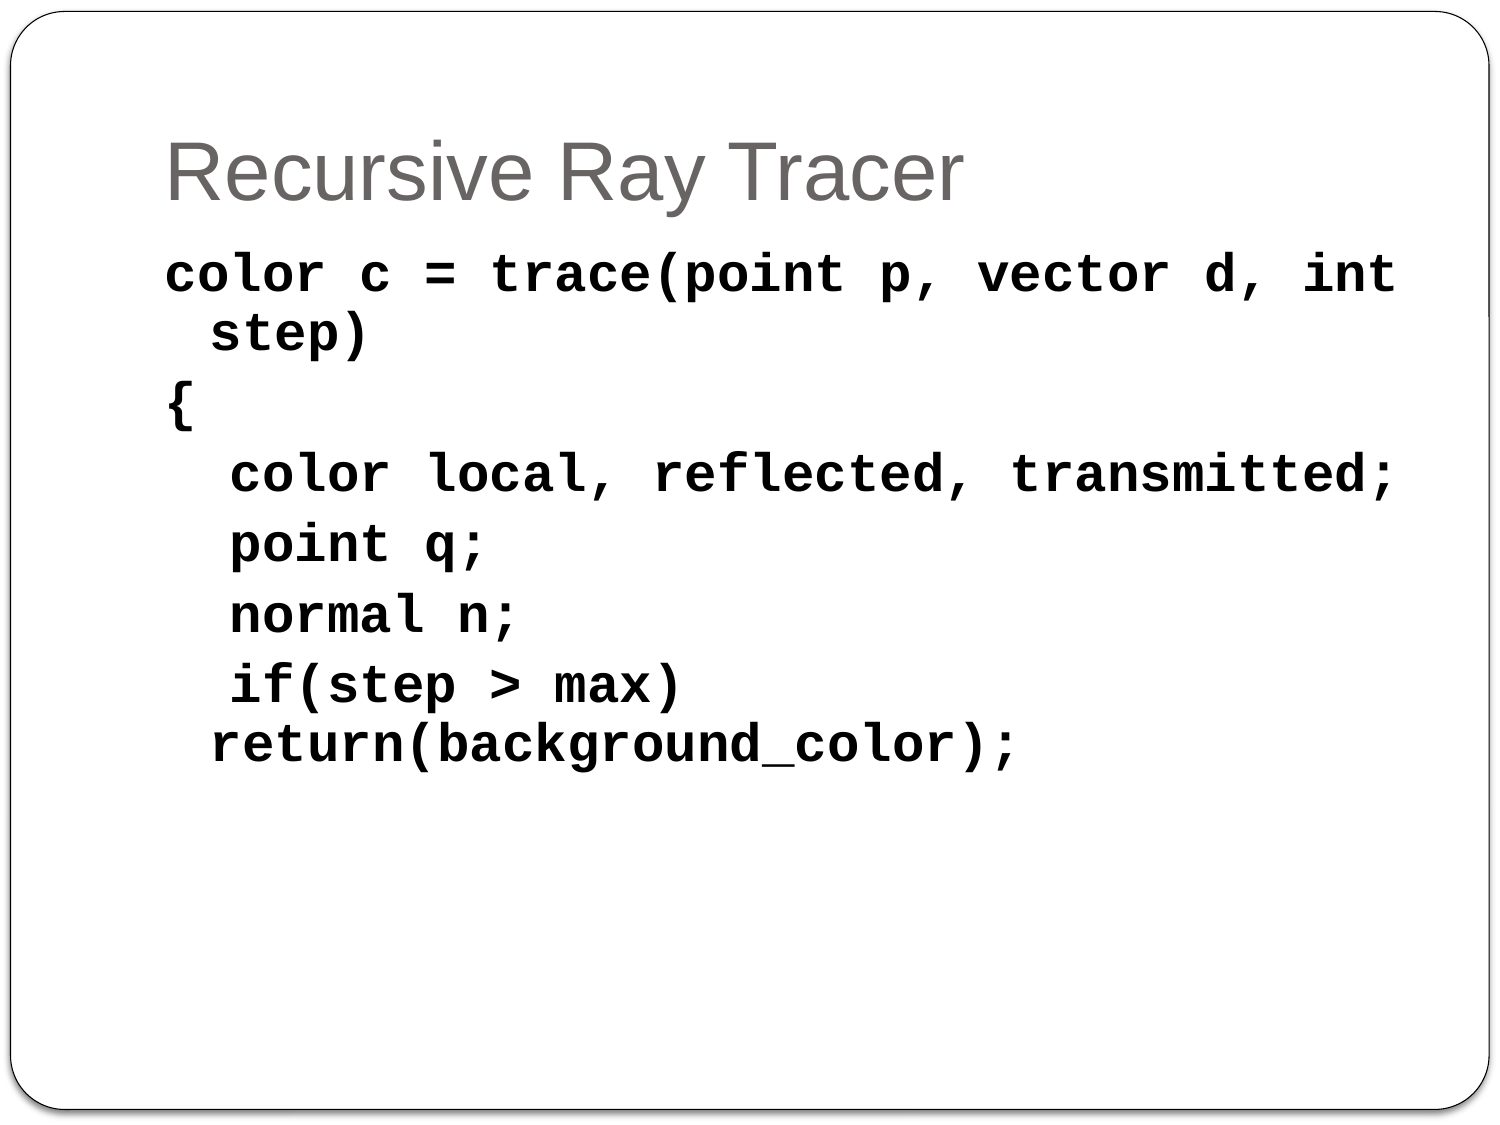

# Recursive Ray Tracer
color c = trace(point p, vector d, int step)
{
  color local, reflected, transmitted;
  point q;
  normal n;
  if(step > max) return(background_color);